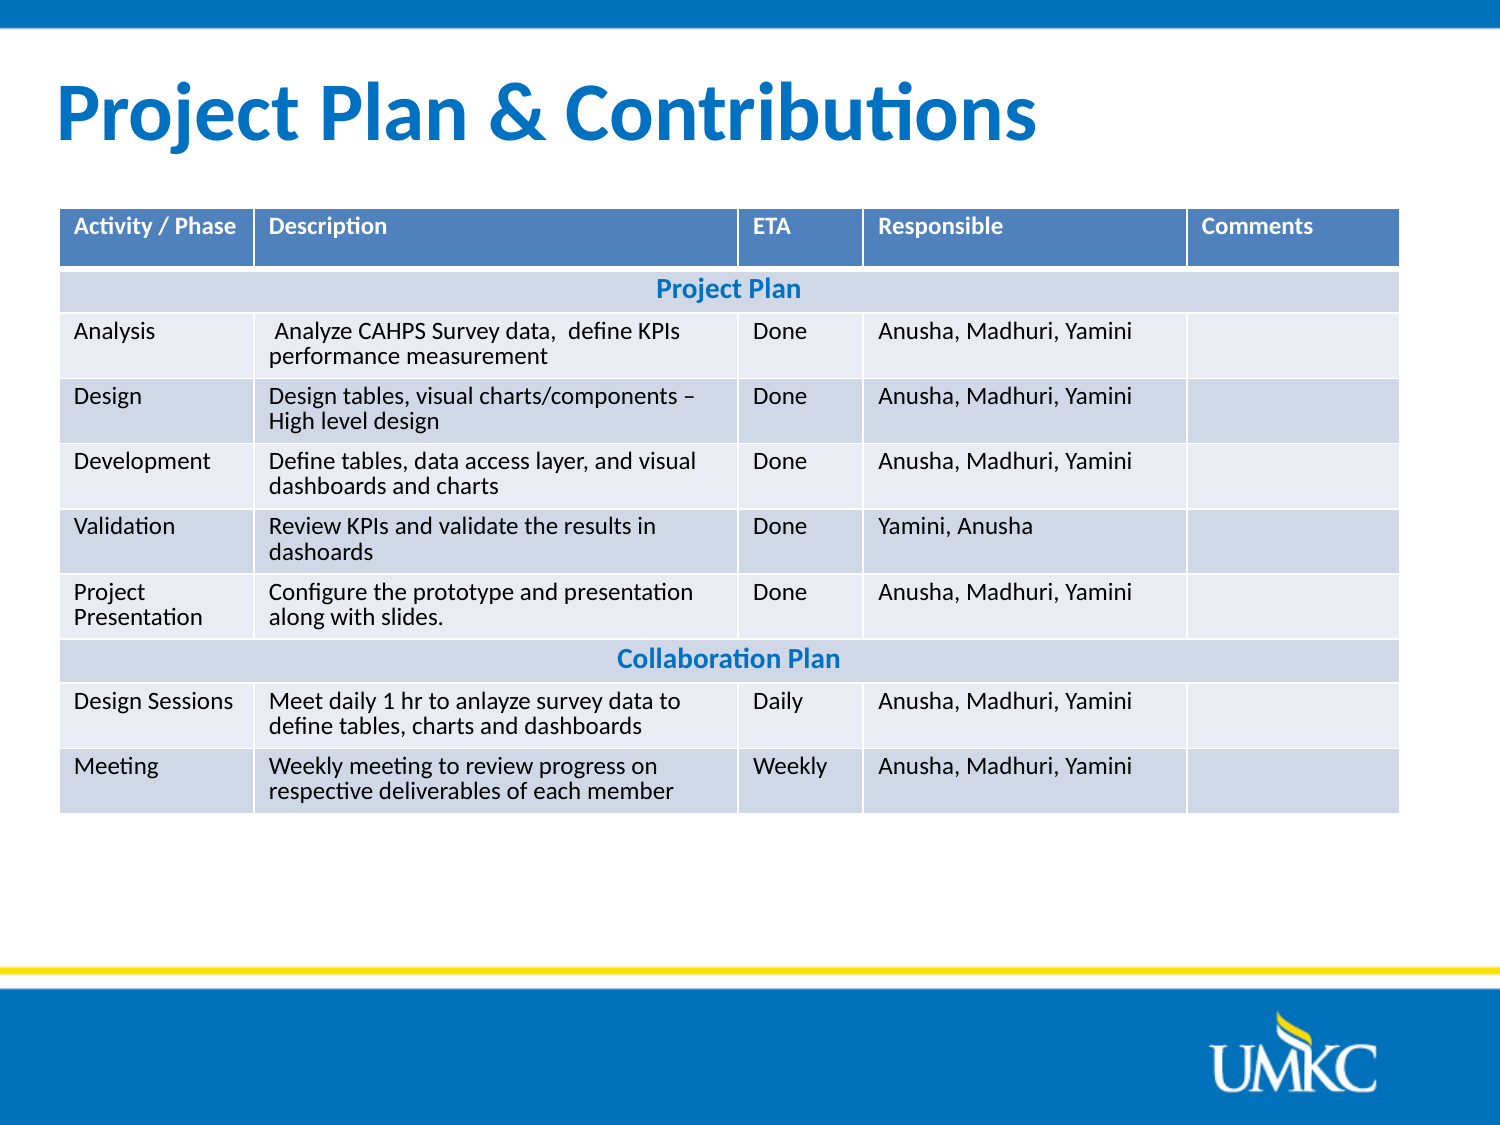

Project Plan & Contributions
| Activity / Phase | Description | ETA | Responsible | Comments |
| --- | --- | --- | --- | --- |
| Project Plan |  |  |  |  |
| Analysis | Analyze CAHPS Survey data, define KPIs performance measurement | Done | Anusha, Madhuri, Yamini |  |
| Design | Design tables, visual charts/components – High level design | Done | Anusha, Madhuri, Yamini |  |
| Development | Define tables, data access layer, and visual dashboards and charts | Done | Anusha, Madhuri, Yamini |  |
| Validation | Review KPIs and validate the results in dashoards | Done | Yamini, Anusha |  |
| Project Presentation | Configure the prototype and presentation along with slides. | Done | Anusha, Madhuri, Yamini |  |
| Collaboration Plan |  |  |  |  |
| Design Sessions | Meet daily 1 hr to anlayze survey data to define tables, charts and dashboards | Daily | Anusha, Madhuri, Yamini |  |
| Meeting | Weekly meeting to review progress on respective deliverables of each member | Weekly | Anusha, Madhuri, Yamini |  |